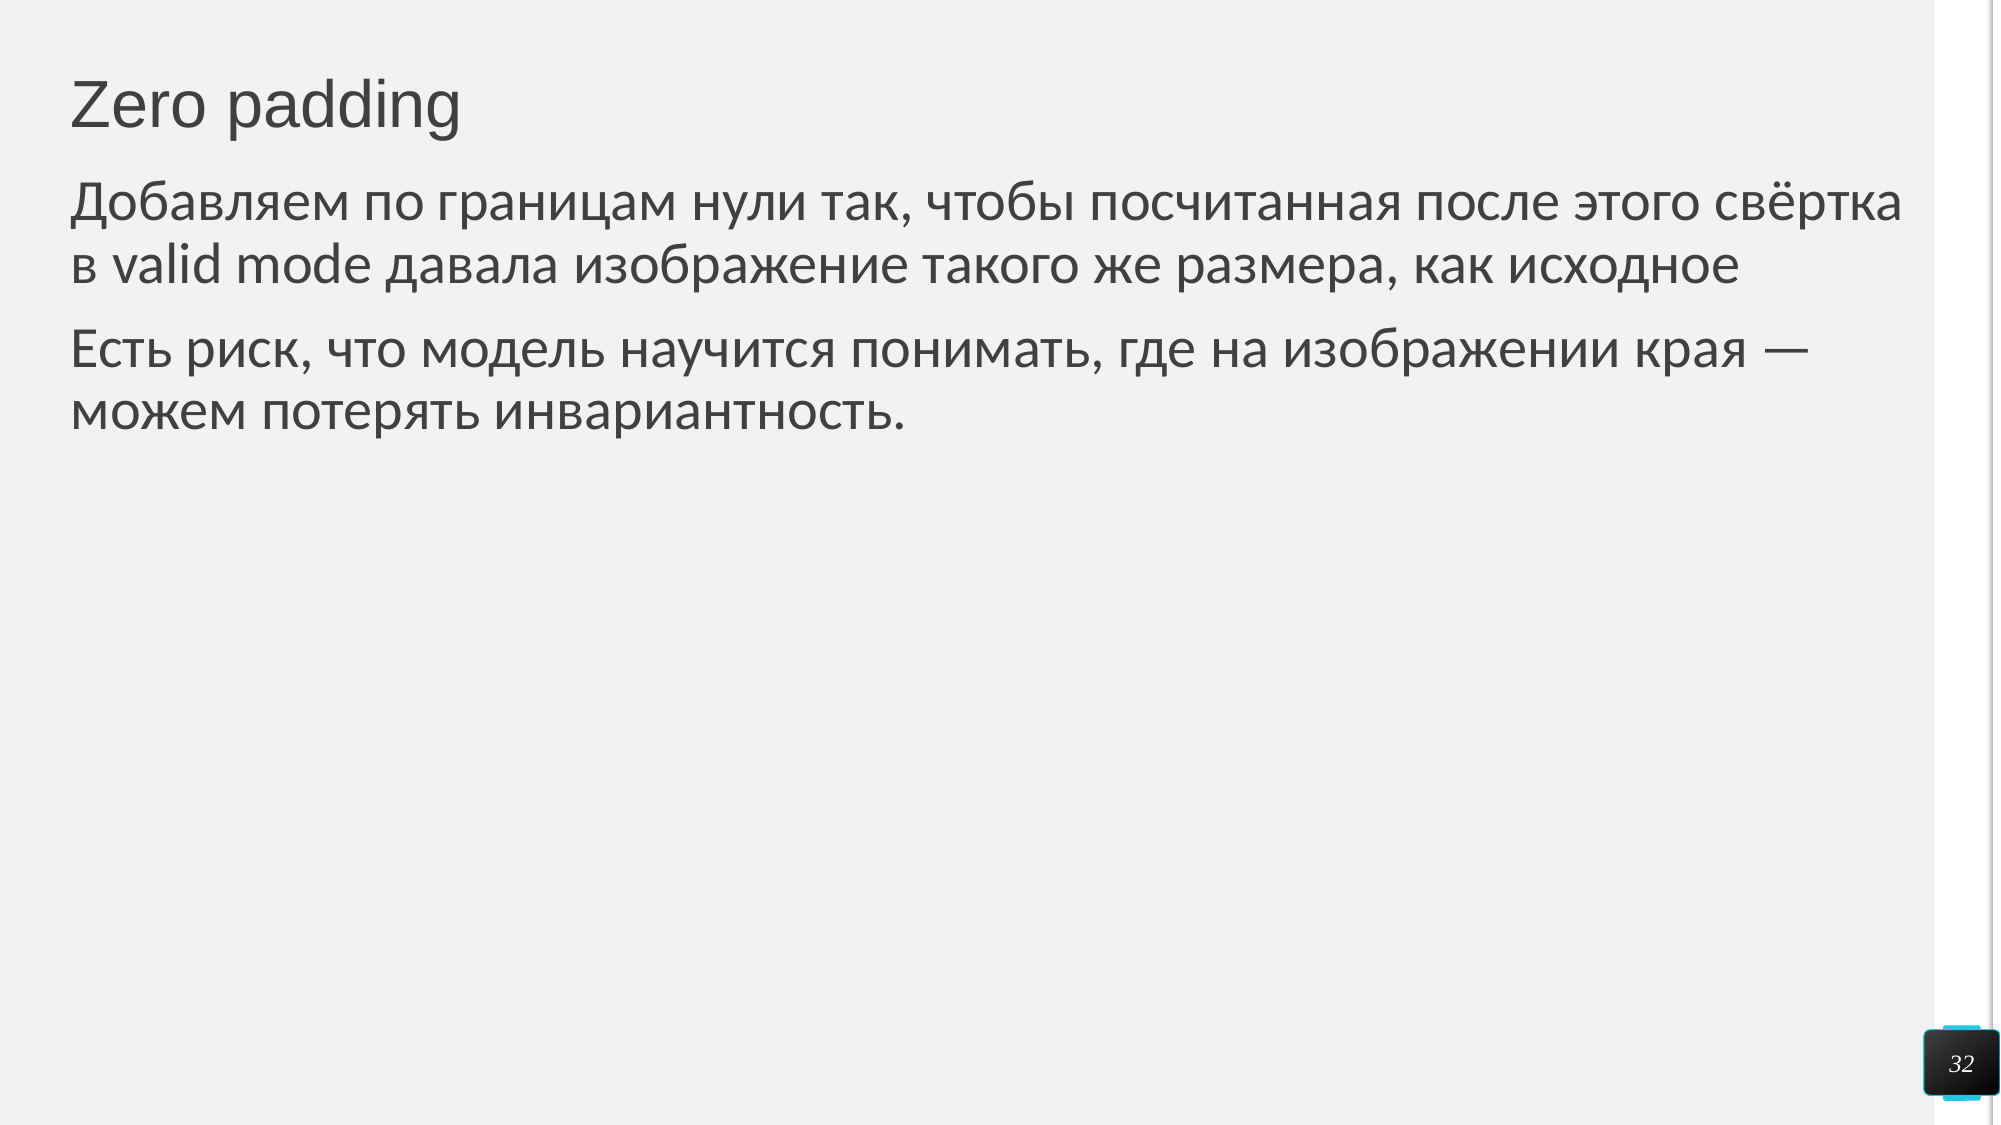

# Zero padding
Добавляем по границам нули так, чтобы посчитанная после этого свёртка в valid mode давала изображение такого же размера, как исходное
Есть риск, что модель научится понимать, где на изображении края — можем потерять инвариантность.
32